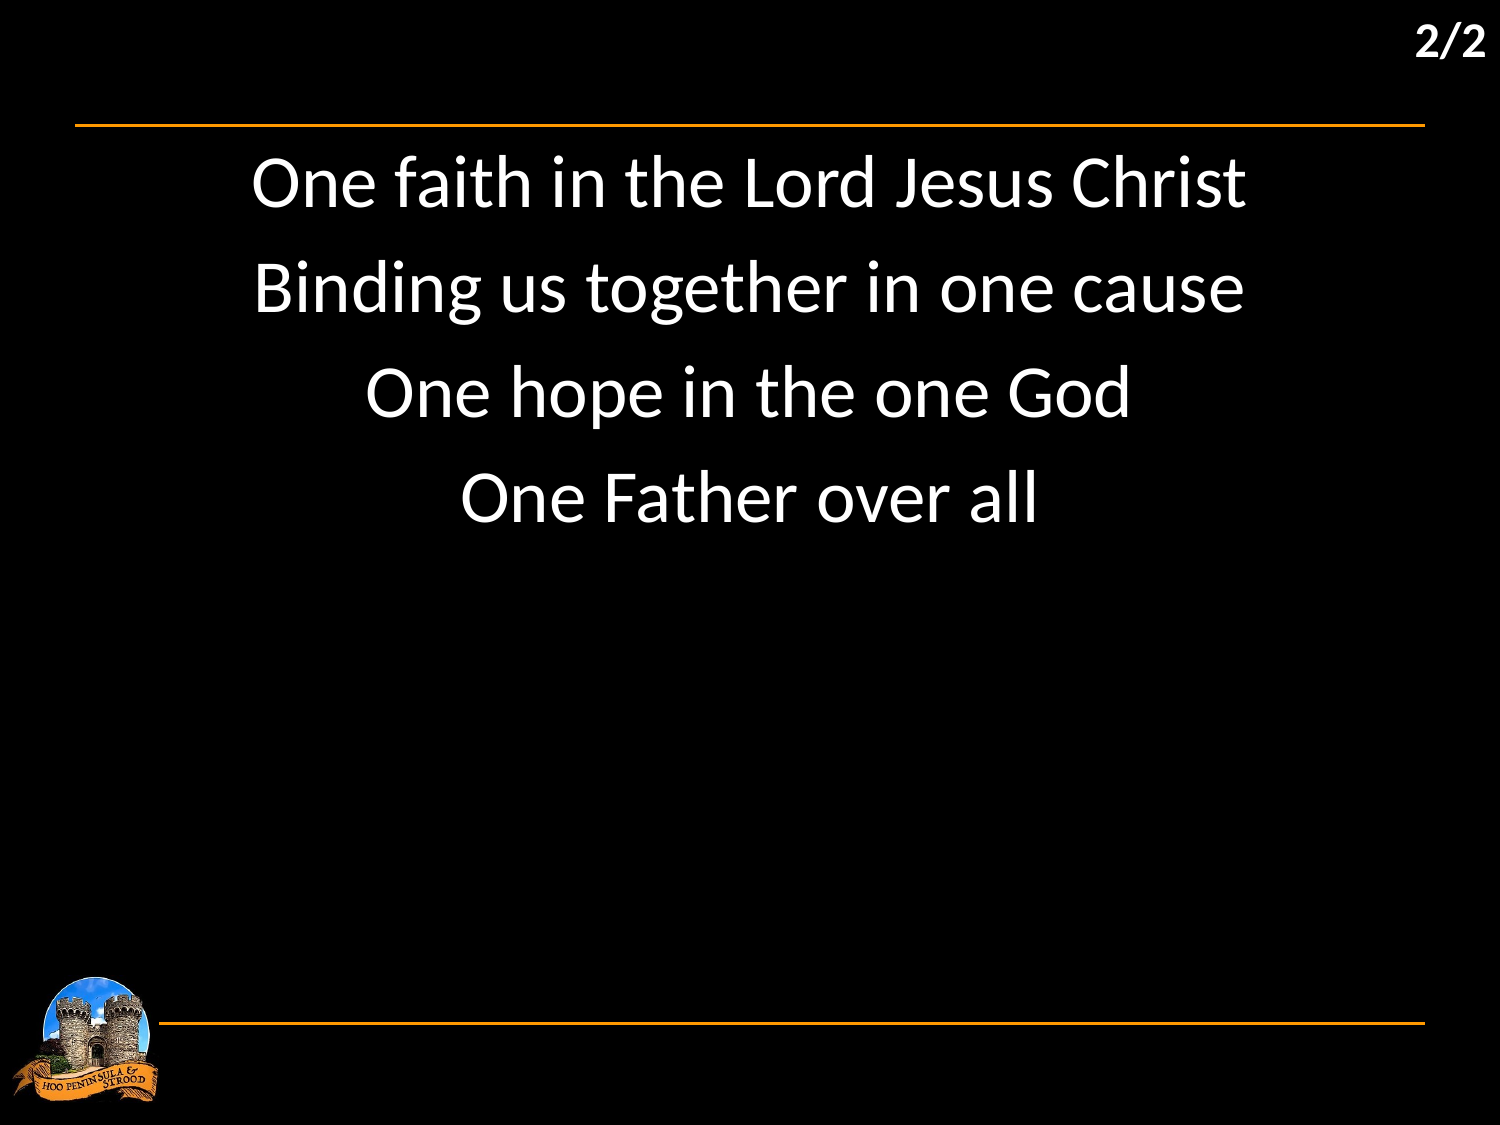

2/2
One faith in the Lord Jesus Christ
Binding us together in one cause
One hope in the one God
One Father over all